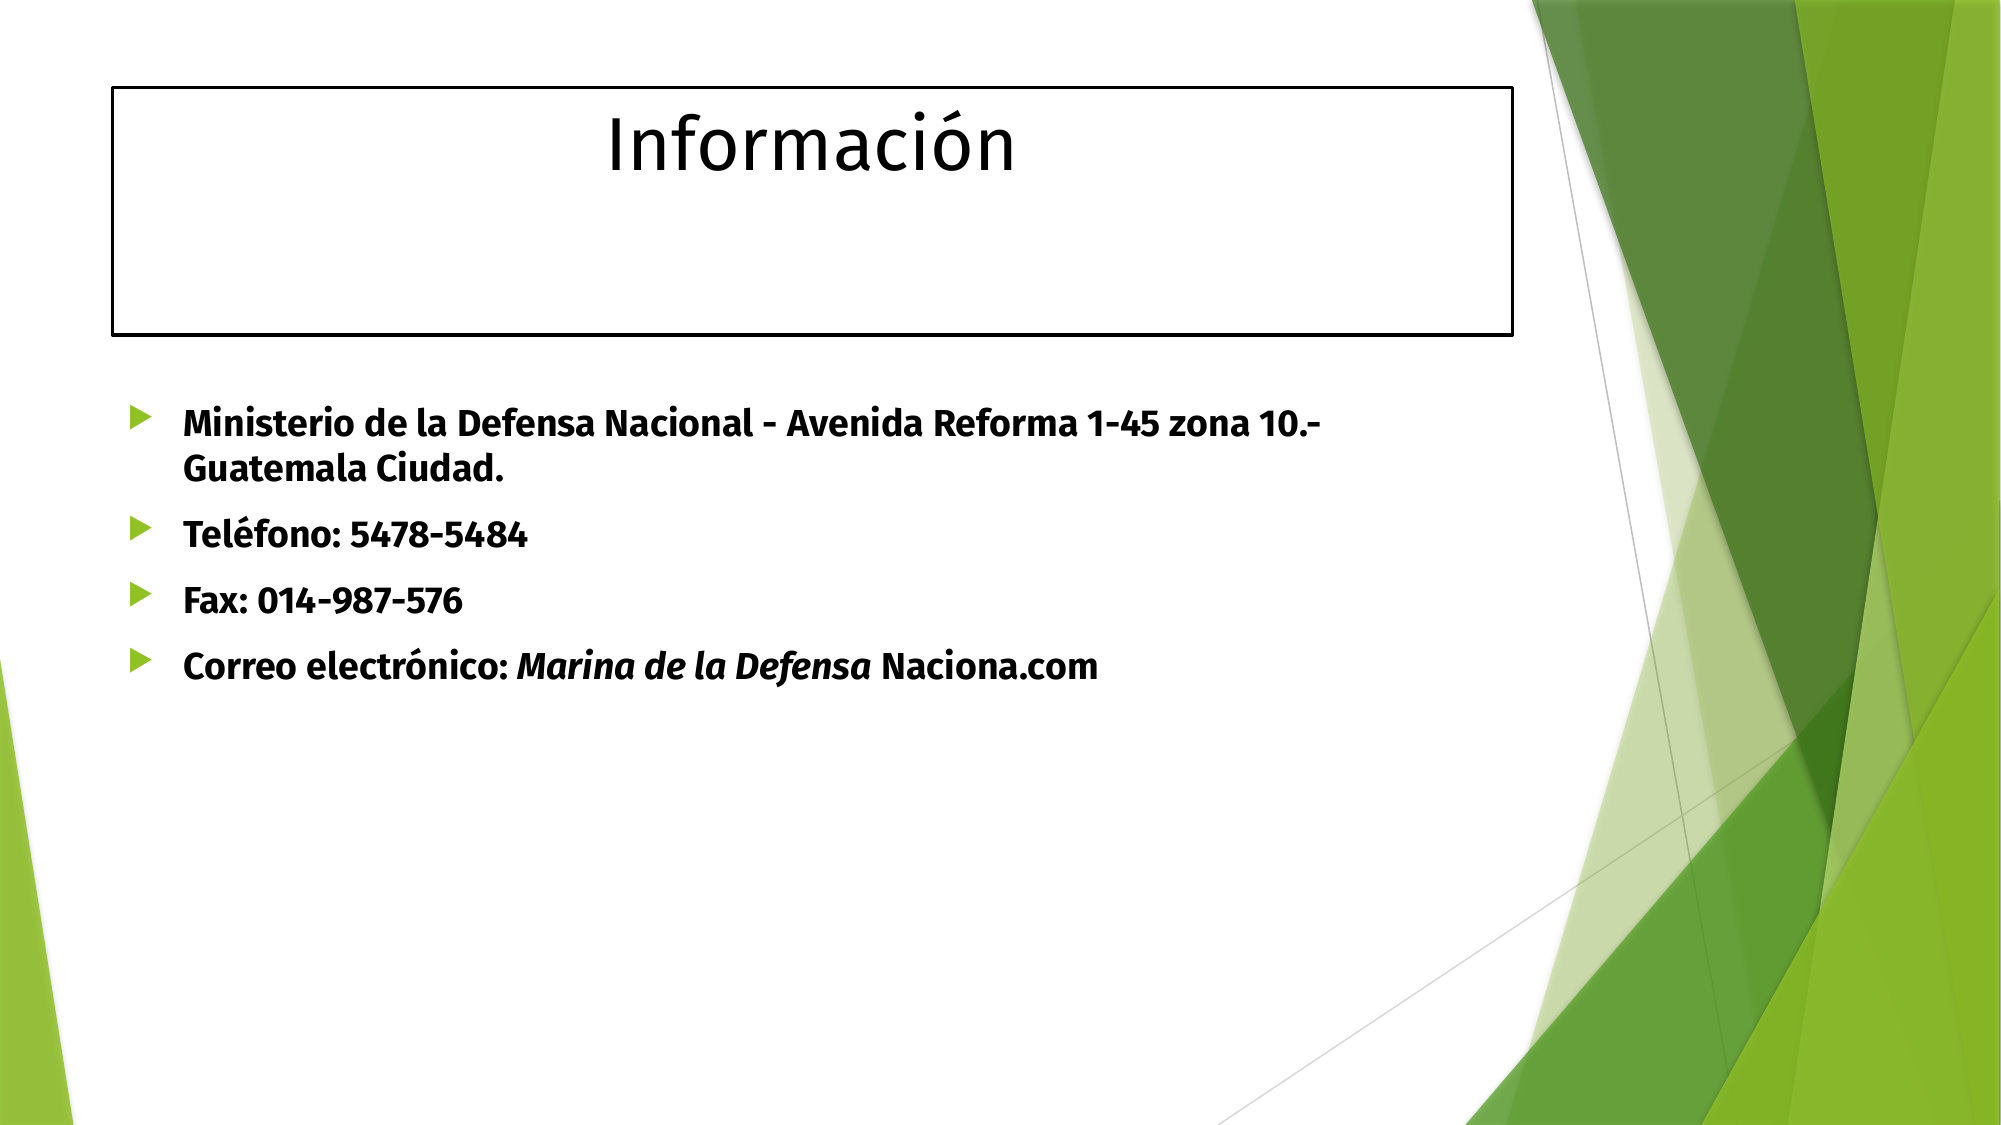

# Información
Ministerio de la Defensa Nacional - Avenida Reforma 1-45 zona 10.-Guatemala Ciudad.
Teléfono: 5478-5484
Fax: 014-987-576
Correo electrónico: Marina de la Defensa Naciona.com